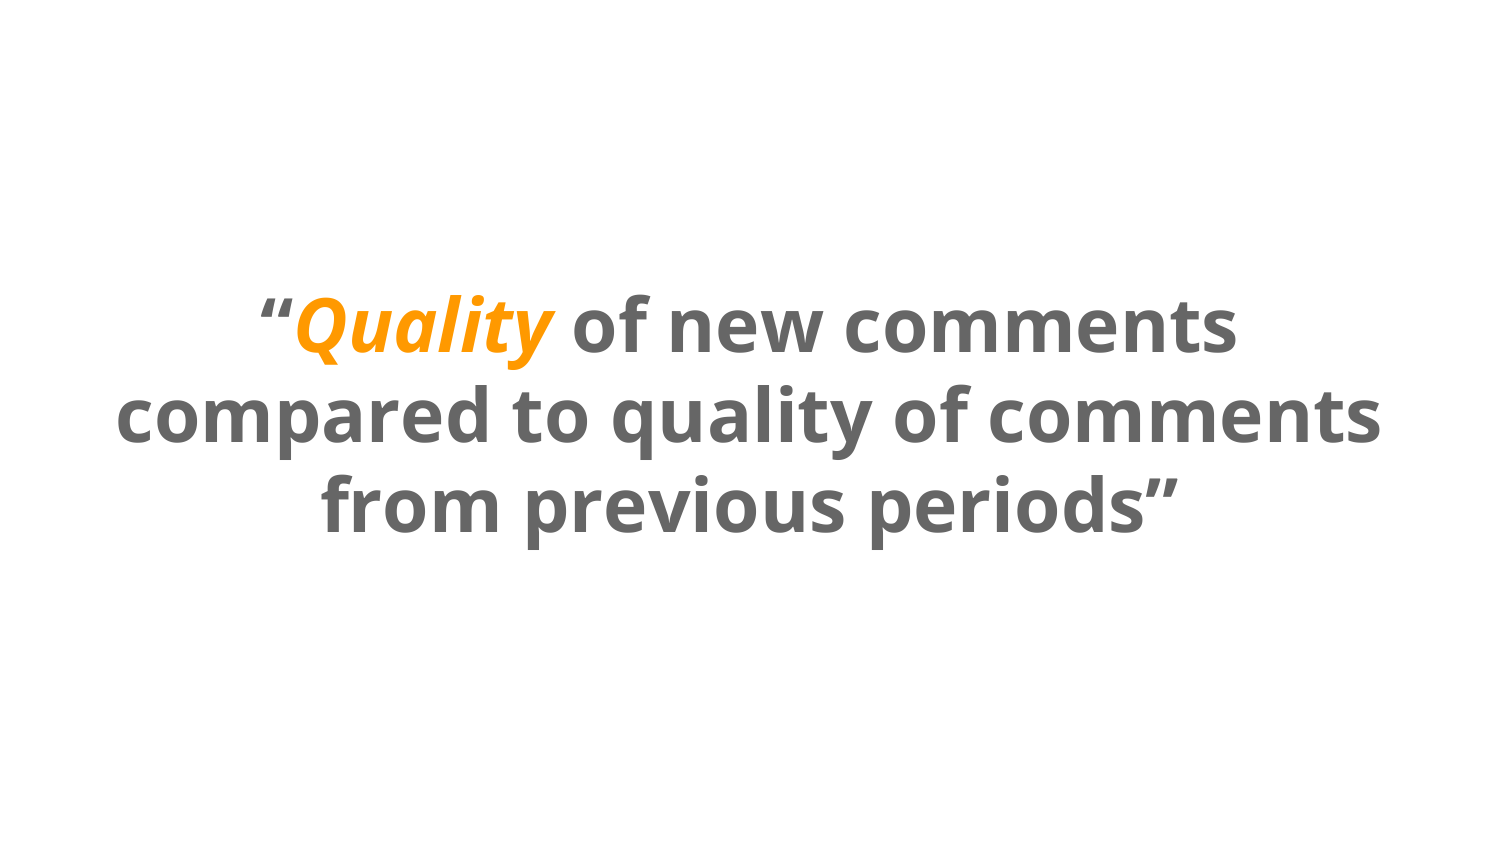

# “Quality of new comments compared to quality of comments from previous periods”